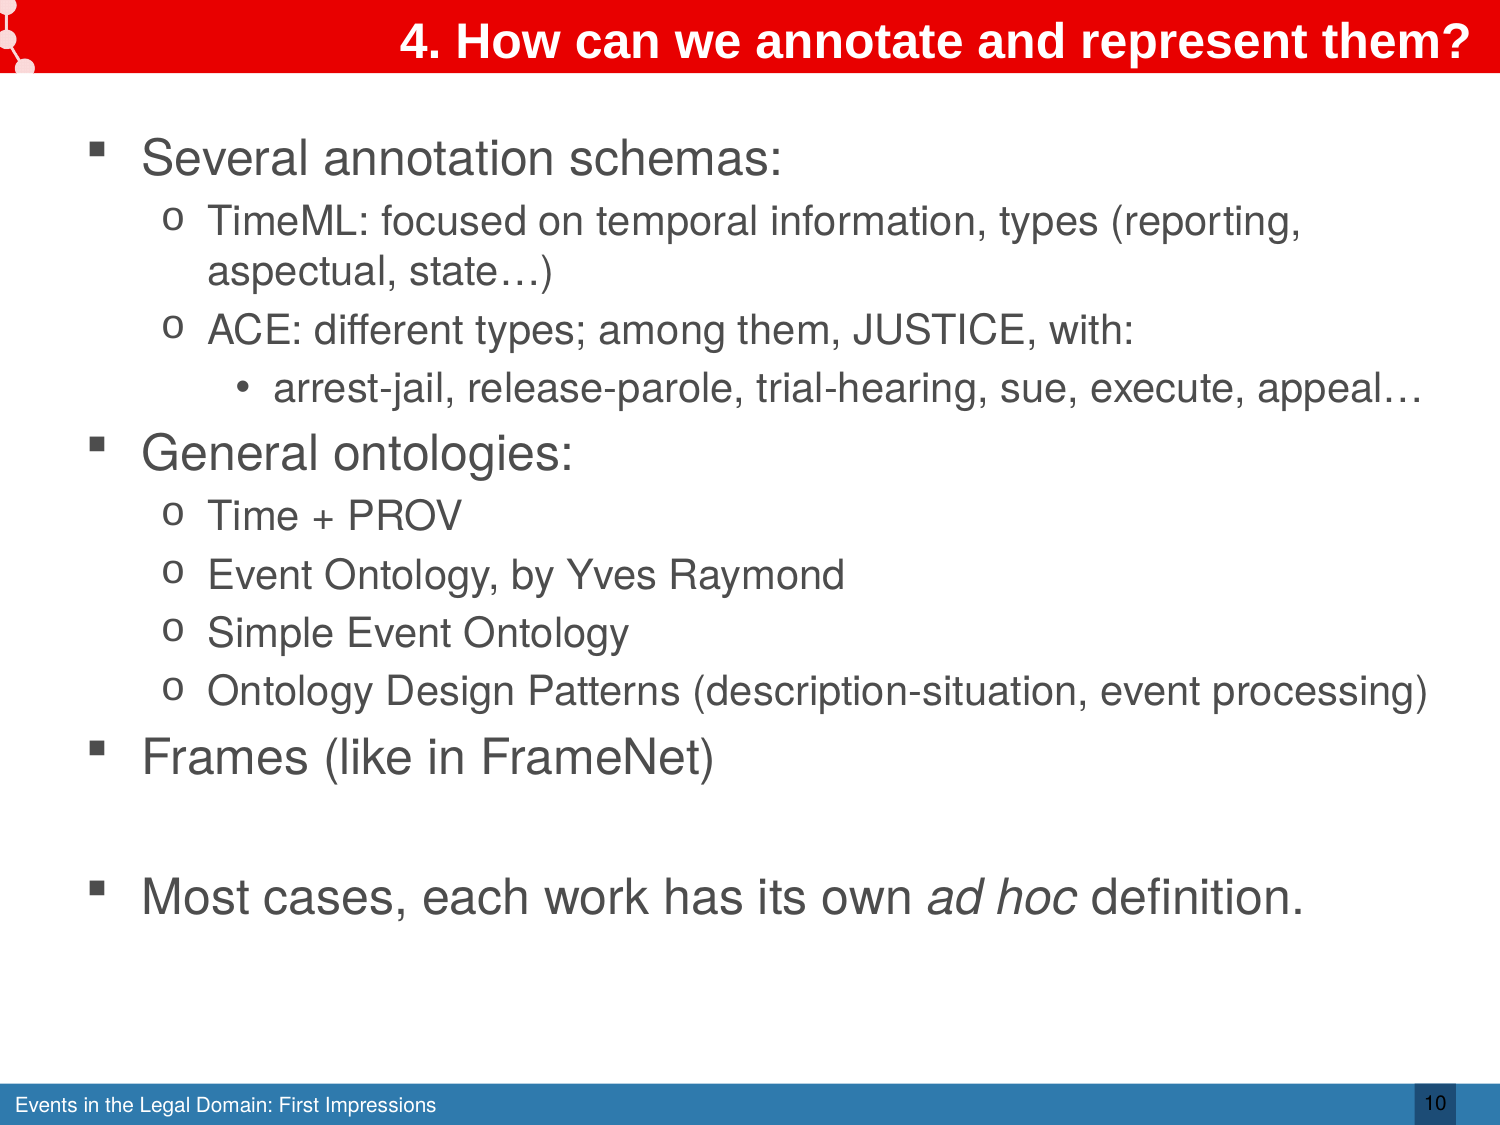

# 4. How can we annotate and represent them?
Several annotation schemas:
TimeML: focused on temporal information, types (reporting, aspectual, state…)
ACE: different types; among them, JUSTICE, with:
arrest-jail, release-parole, trial-hearing, sue, execute, appeal…
General ontologies:
Time + PROV
Event Ontology, by Yves Raymond
Simple Event Ontology
Ontology Design Patterns (description-situation, event processing)
Frames (like in FrameNet)

Most cases, each work has its own ad hoc definition.
10